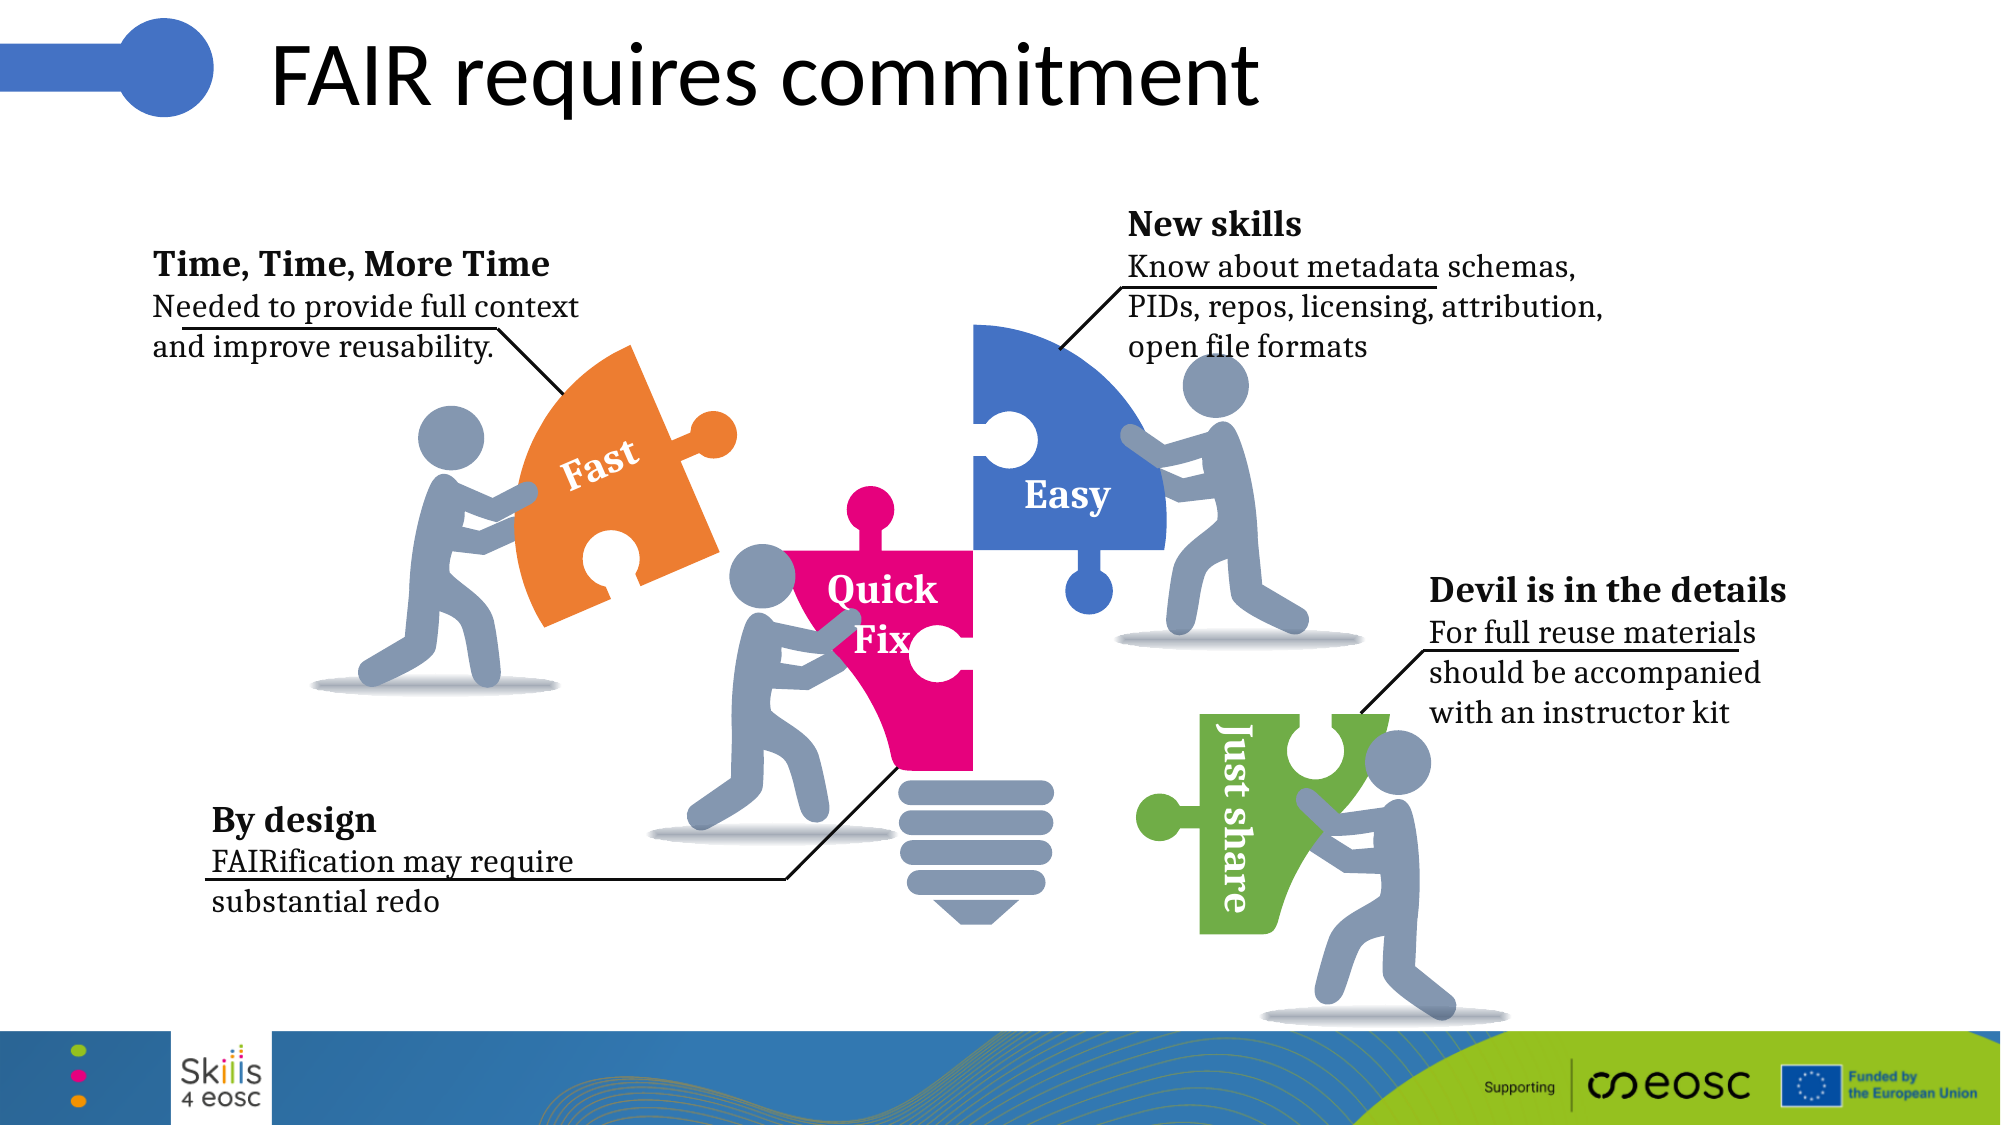

FAIR requires commitment

New skills
Know about metadata schemas, PIDs, repos, licensing, attribution, open file formats
Time, Time, More Time
Needed to provide full context
and improve reusability.

Easy

Fast

Quick
Fix

Devil is in the details
For full reuse materials should be accompanied with an instructor kit

Just share

By design
FAIRification may require substantial redo